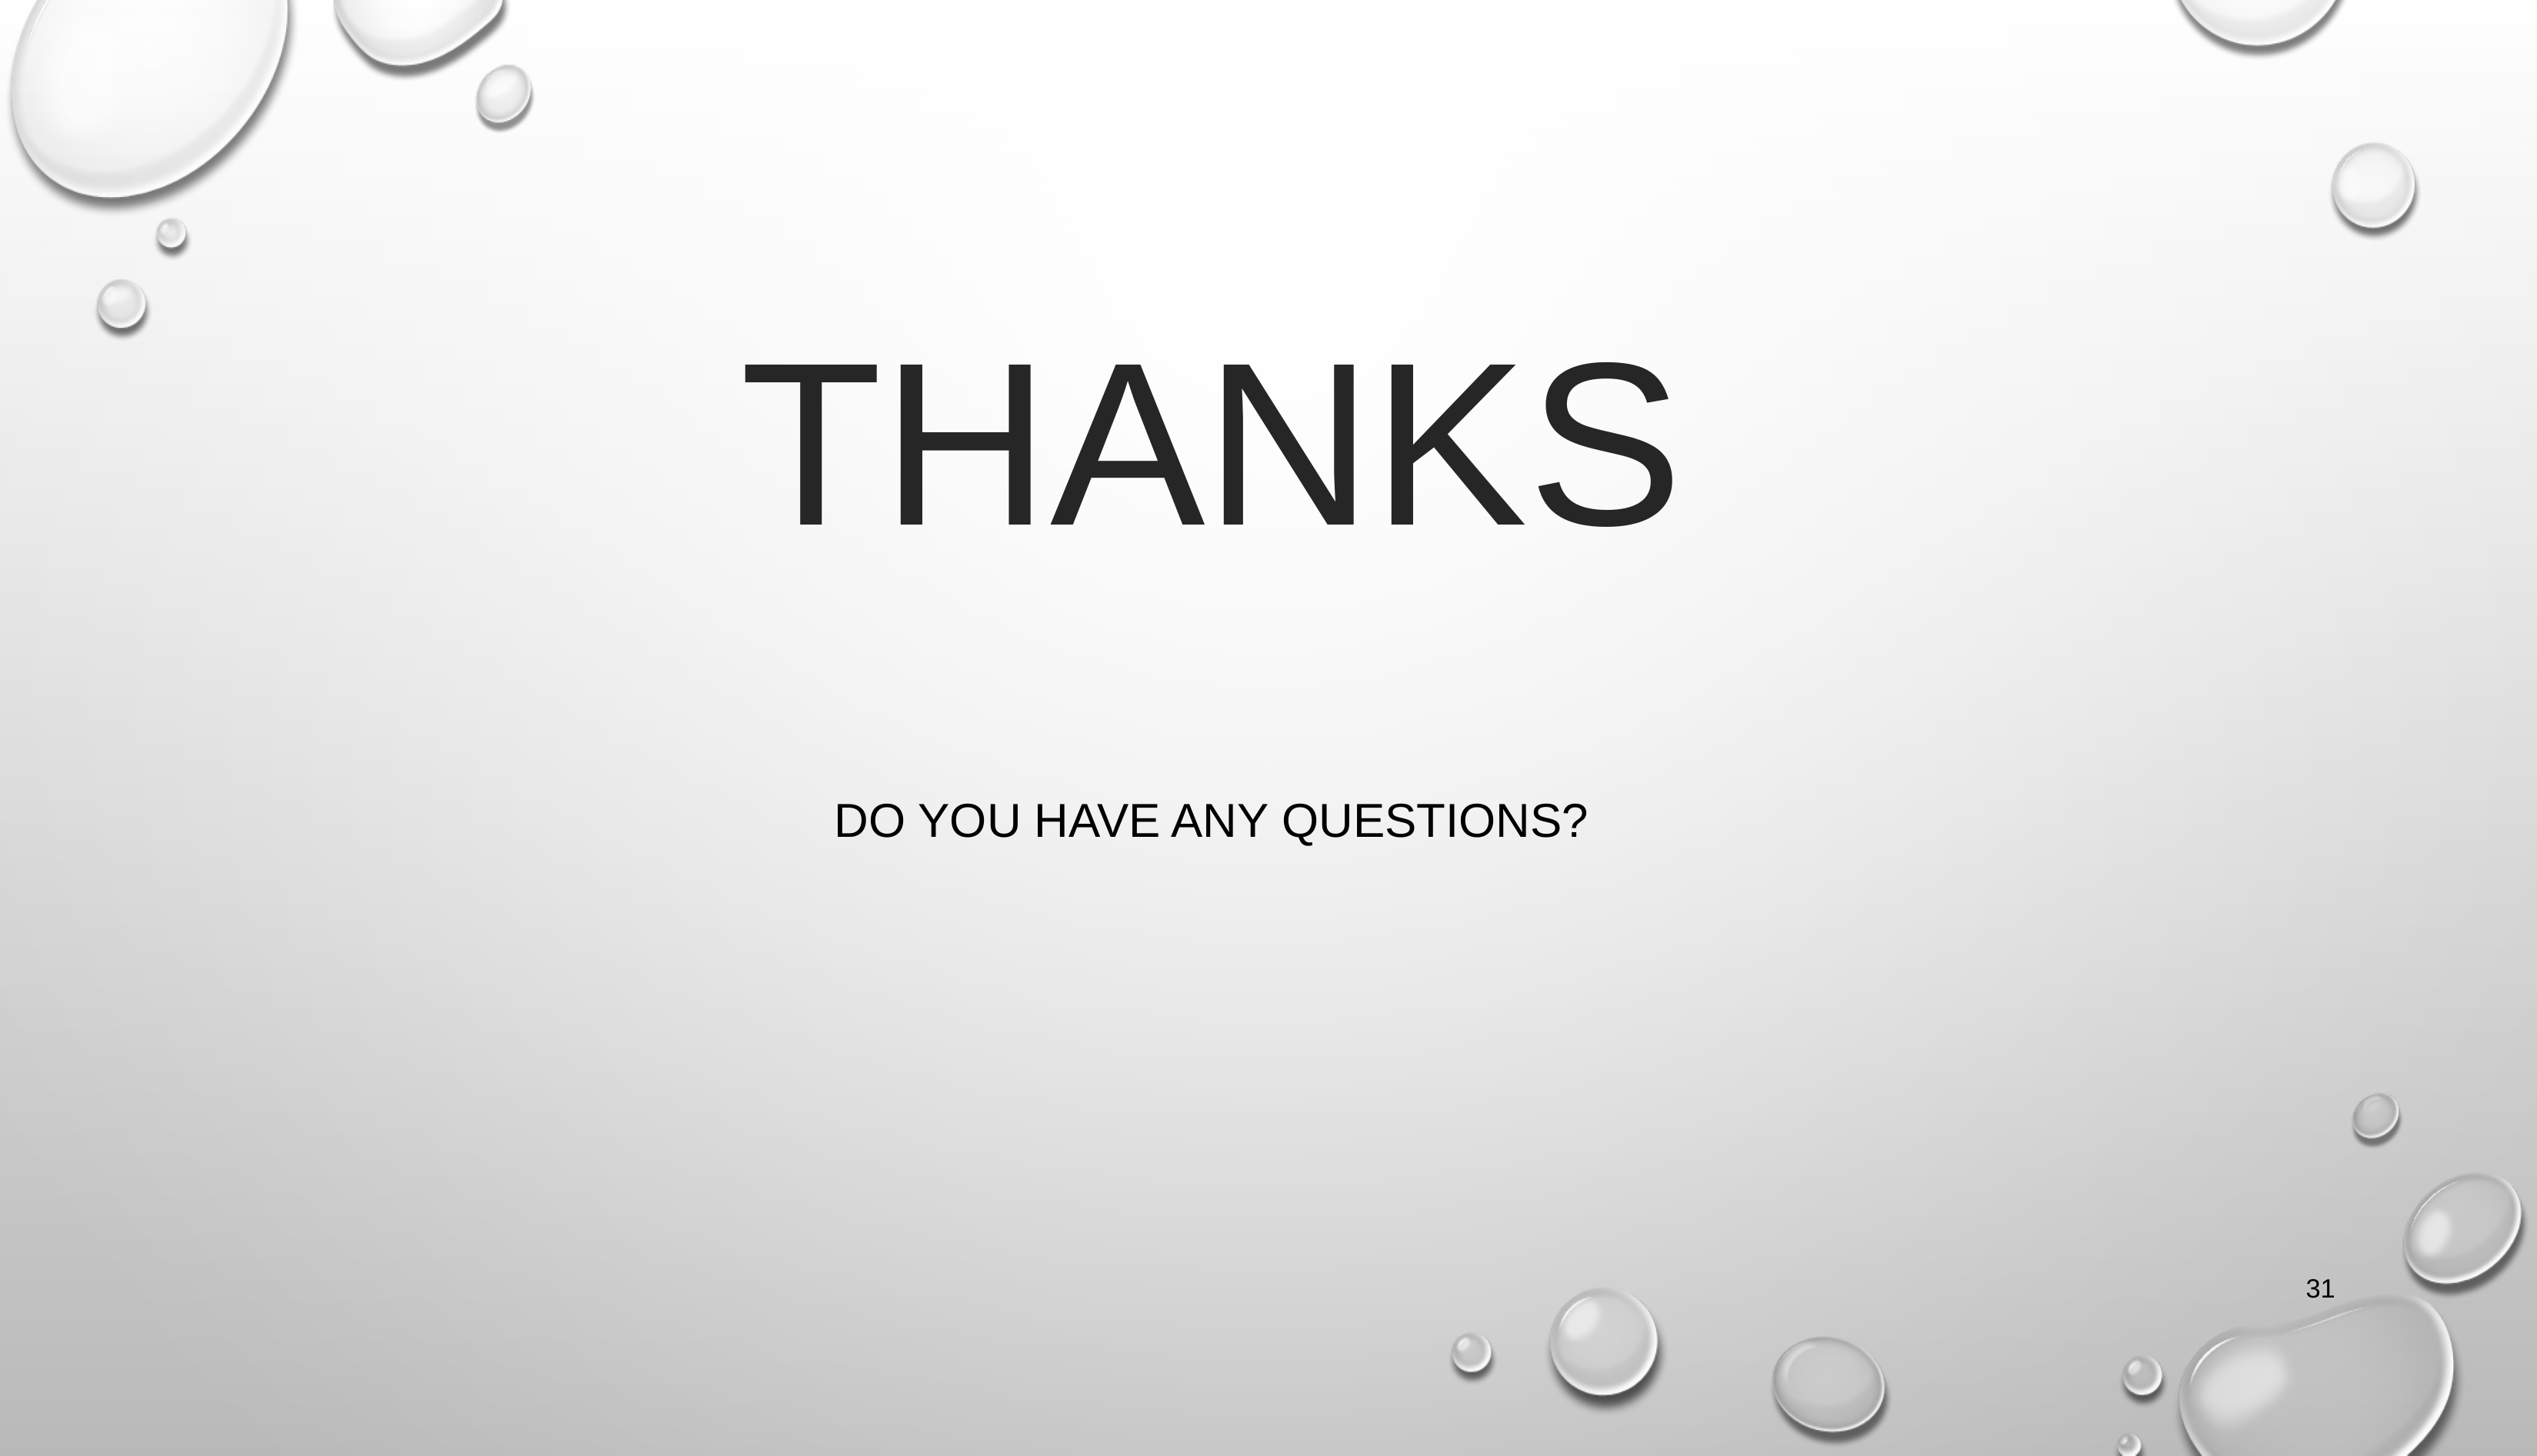

THANKS
DO YOU HAVE ANY QUESTIONS?
31